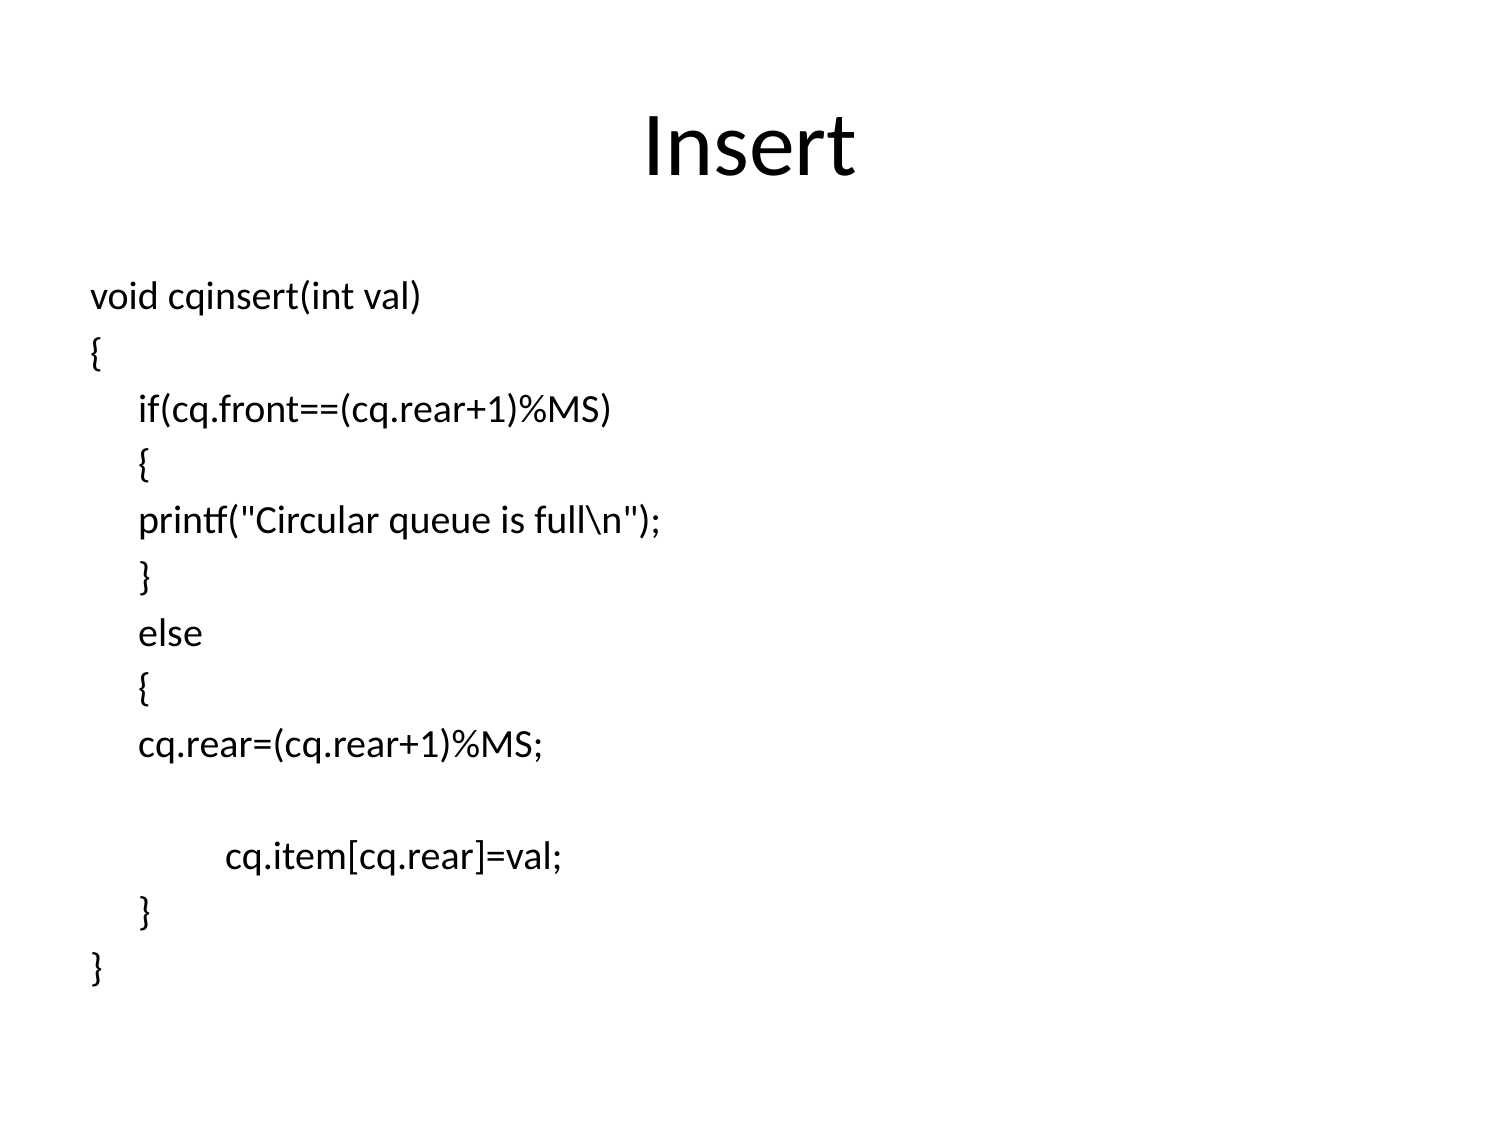

# Insert
void cqinsert(int val)
{
	if(cq.front==(cq.rear+1)%MS)
	{
		printf("Circular queue is full\n");
	}
	else
	{
		cq.rear=(cq.rear+1)%MS;

               cq.item[cq.rear]=val;
	}
}